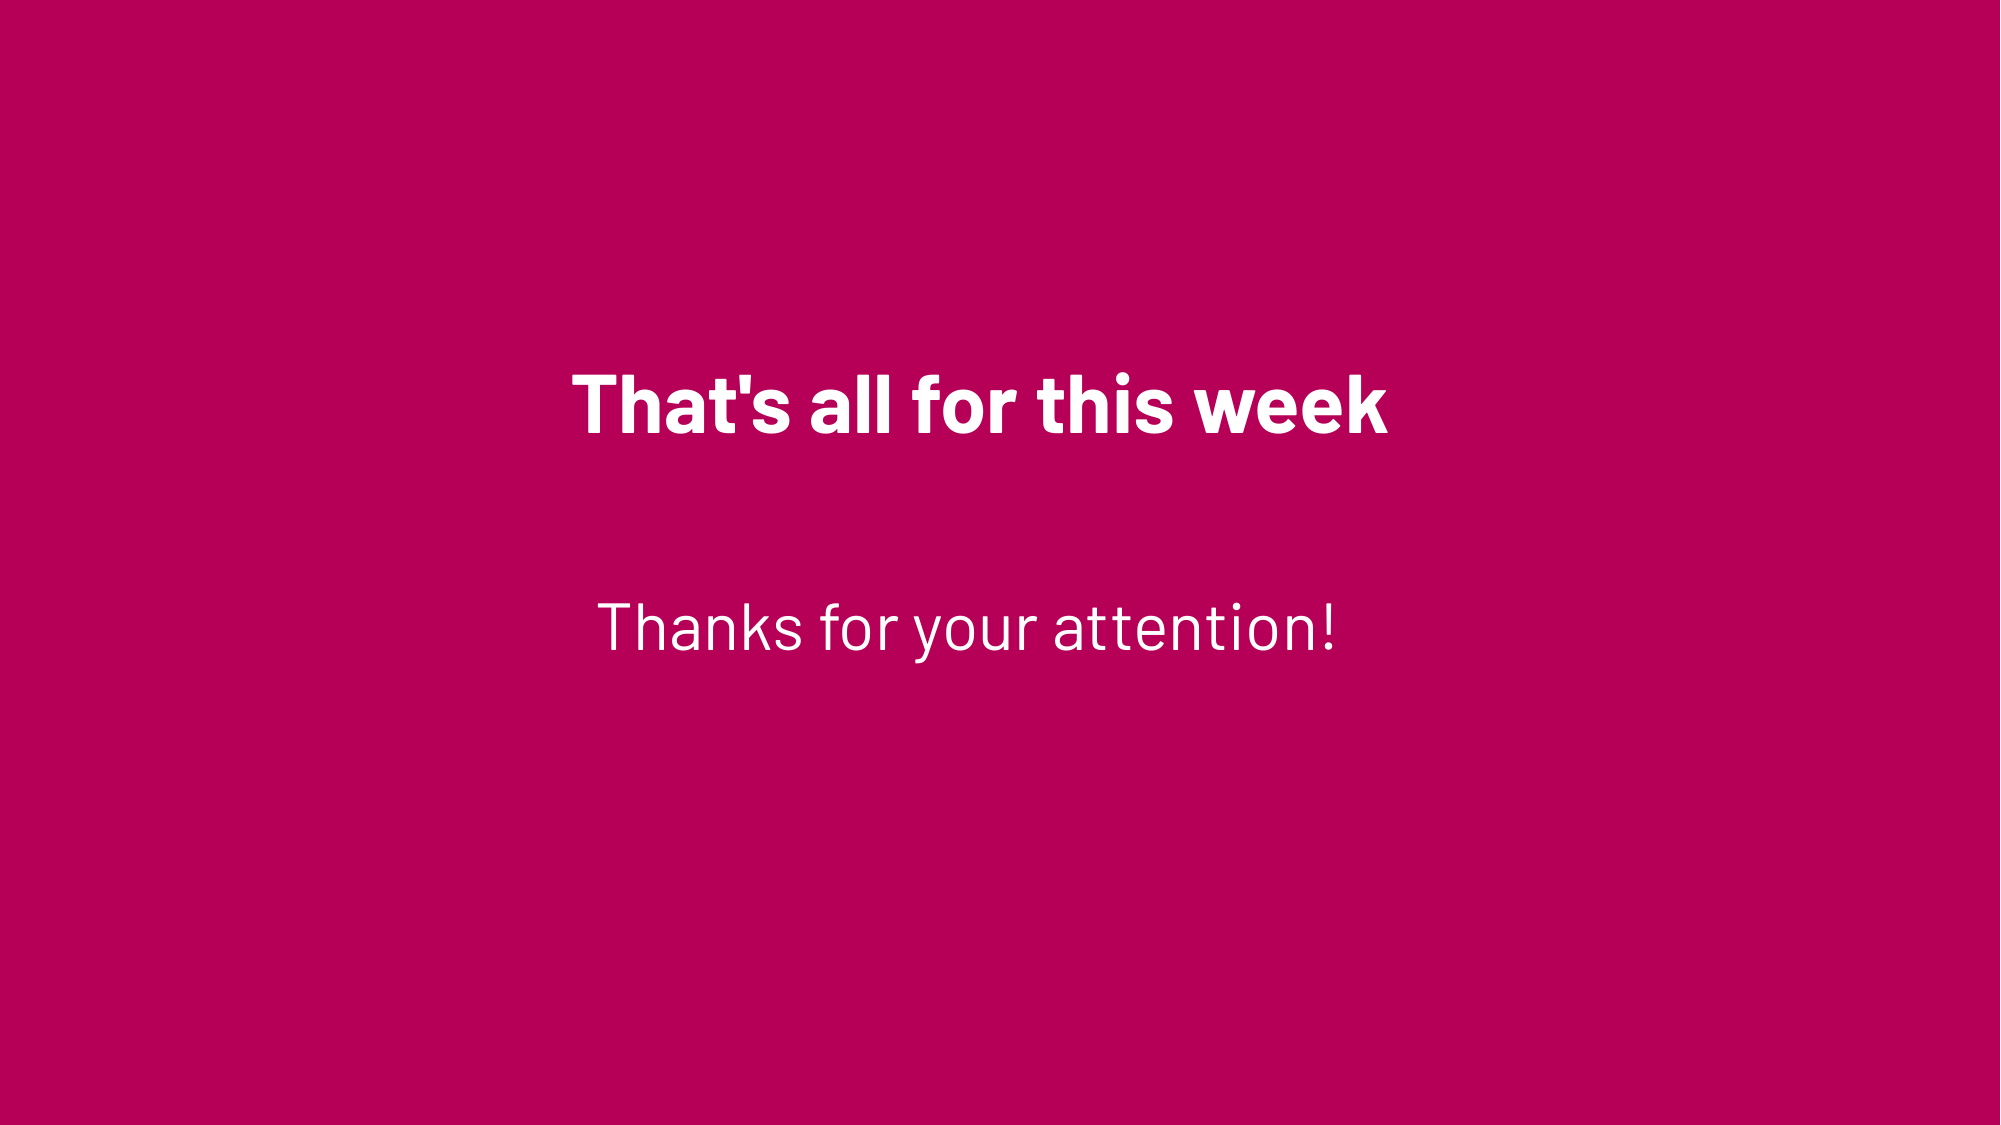

That's all for this week
Thanks for your attention!